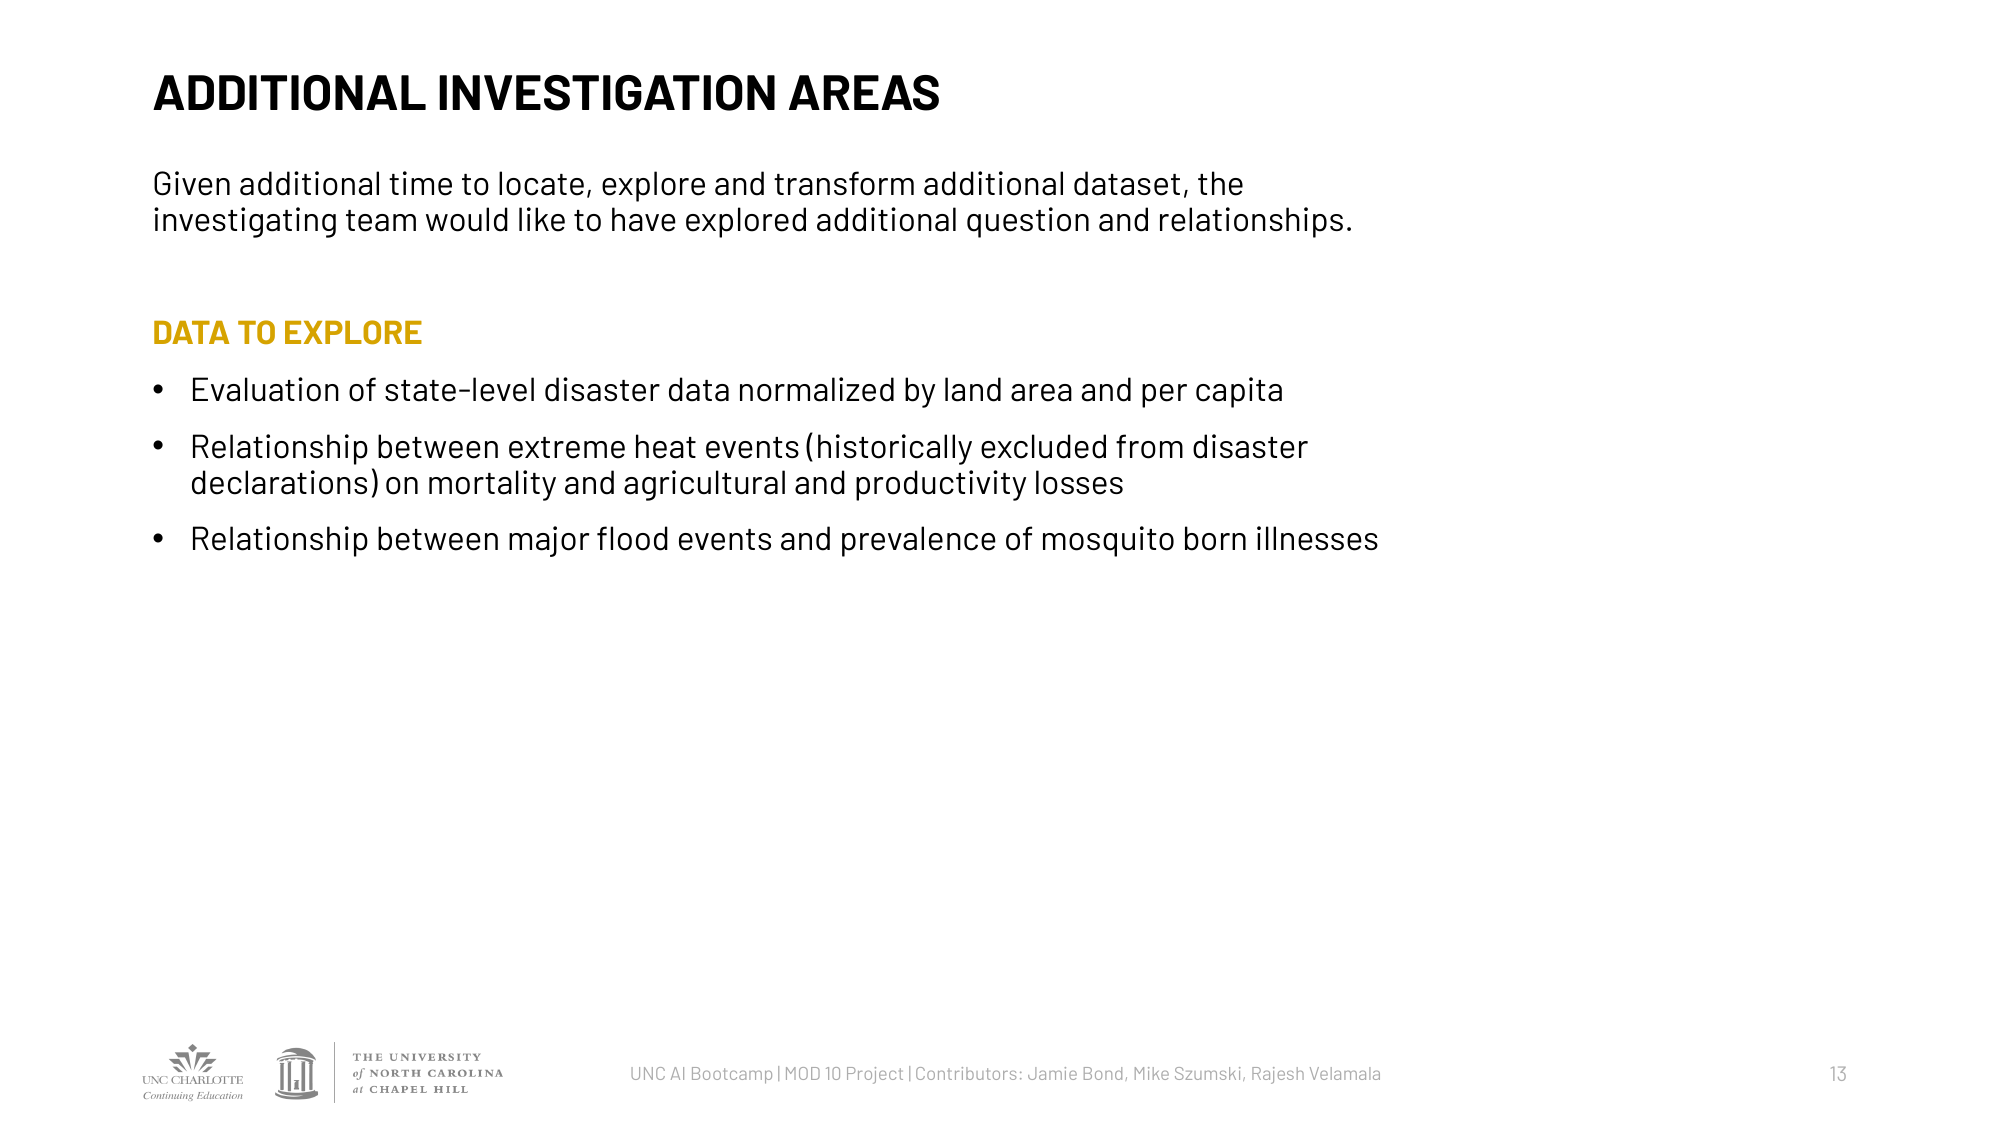

# ADDITIONAL INVESTIGATION AREAS
Given additional time to locate, explore and transform additional dataset, the investigating team would like to have explored additional question and relationships.

DATA TO EXPLORE
Evaluation of state-level disaster data normalized by land area and per capita
Relationship between extreme heat events (historically excluded from disaster declarations) on mortality and agricultural and productivity losses
Relationship between major flood events and prevalence of mosquito born illnesses

UNC AI Bootcamp | MOD 10 Project | Contributors: Jamie Bond, Mike Szumski, Rajesh Velamala
13